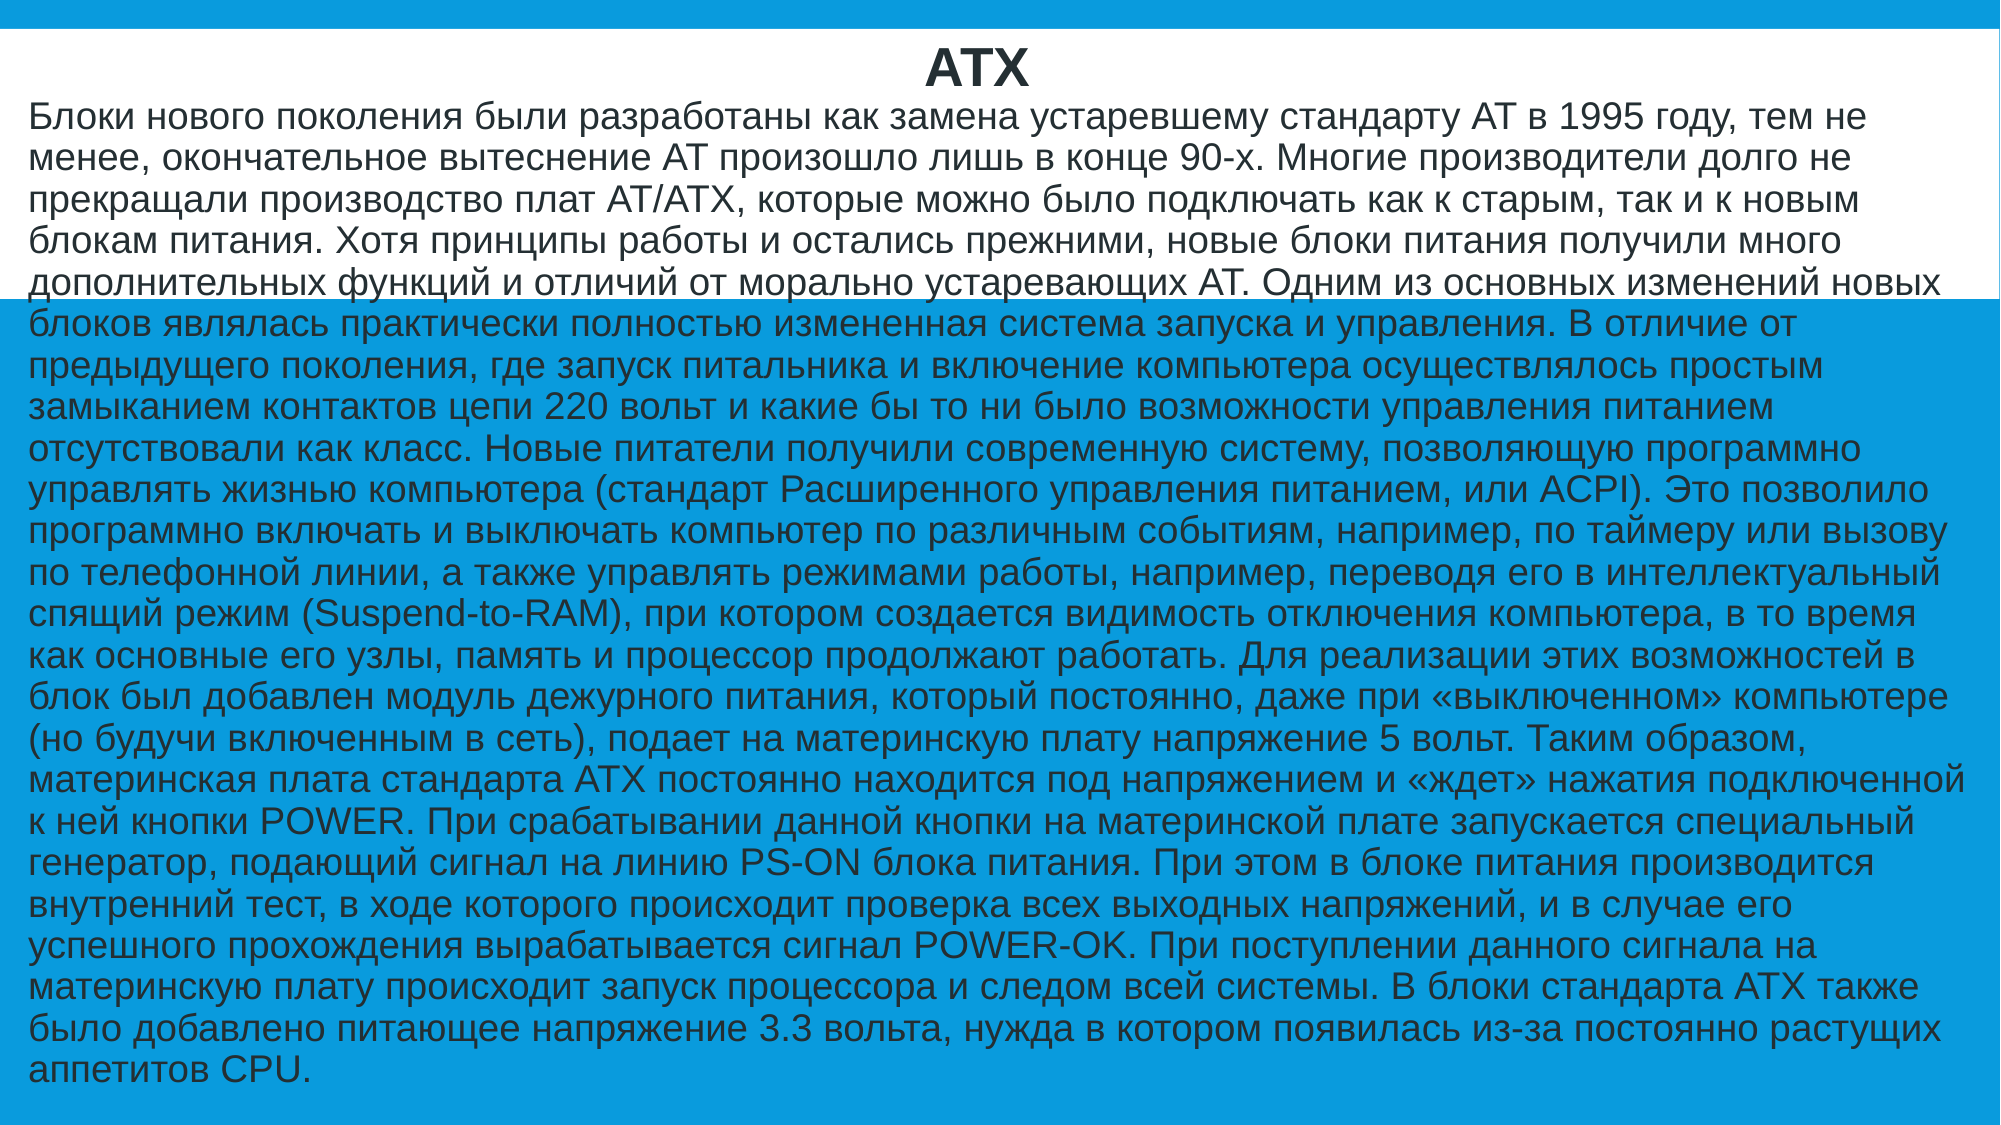

# ATX
Блоки нового поколения были разработаны как замена устаревшему стандарту AT в 1995 году, тем не менее, окончательное вытеснение AT произошло лишь в конце 90-х. Многие производители долго не прекращали производство плат AT/ATX, которые можно было подключать как к старым, так и к новым блокам питания. Хотя принципы работы и остались прежними, новые блоки питания получили много дополнительных функций и отличий от морально устаревающих AT. Одним из основных изменений новых блоков являлась практически полностью измененная система запуска и управления. В отличие от предыдущего поколения, где запуск питальника и включение компьютера осуществлялось простым замыканием контактов цепи 220 вольт и какие бы то ни было возможности управления питанием отсутствовали как класс. Новые питатели получили современную систему, позволяющую программно управлять жизнью компьютера (стандарт Расширенного управления питанием, или ACPI). Это позволило программно включать и выключать компьютер по различным событиям, например, по таймеру или вызову по телефонной линии, а также управлять режимами работы, например, переводя его в интеллектуальный спящий режим (Suspend-to-RAM), при котором создается видимость отключения компьютера, в то время как основные его узлы, память и процессор продолжают работать. Для реализации этих возможностей в блок был добавлен модуль дежурного питания, который постоянно, даже при «выключенном» компьютере (но будучи включенным в сеть), подает на материнскую плату напряжение 5 вольт. Таким образом, материнская плата стандарта ATX постоянно находится под напряжением и «ждет» нажатия подключенной к ней кнопки POWER. При срабатывании данной кнопки на материнской плате запускается специальный генератор, подающий сигнал на линию PS-ON блока питания. При этом в блоке питания производится внутренний тест, в ходе которого происходит проверка всех выходных напряжений, и в случае его успешного прохождения вырабатывается сигнал POWER-OK. При поступлении данного сигнала на материнскую плату происходит запуск процессора и следом всей системы. В блоки стандарта ATX также было добавлено питающее напряжение 3.3 вольта, нужда в котором появилась из-за постоянно растущих аппетитов CPU.